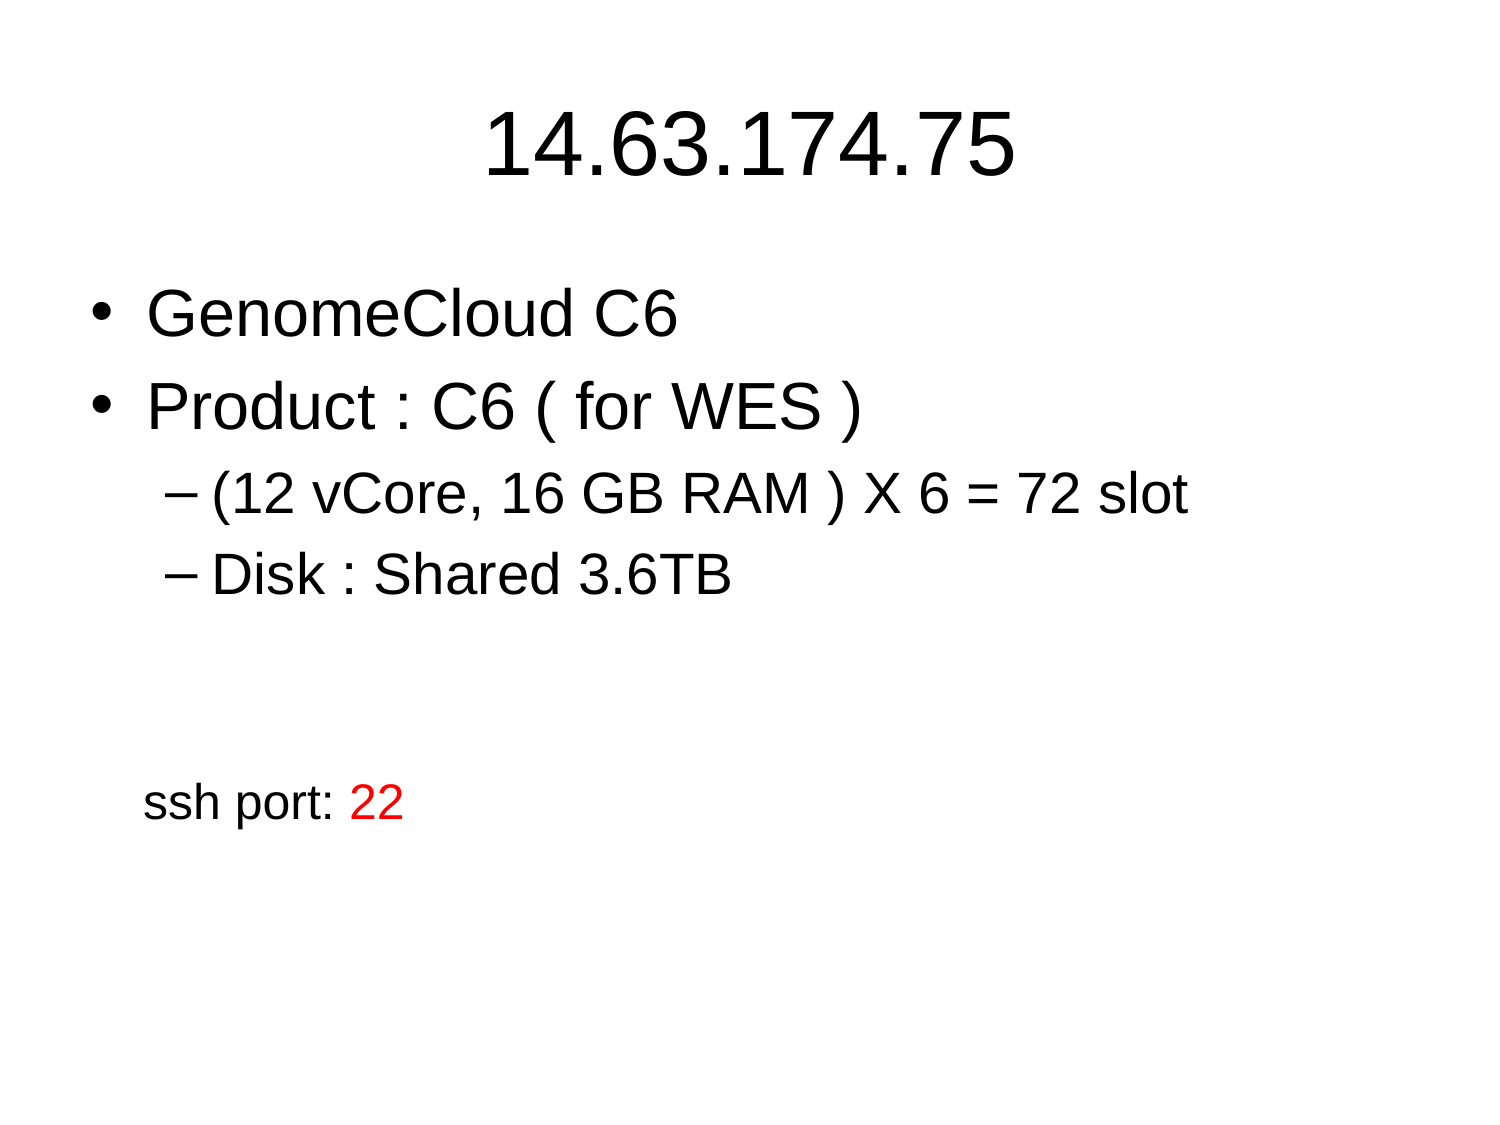

# 14.63.174.75
GenomeCloud C6
Product : C6 ( for WES )
(12 vCore, 16 GB RAM ) X 6 = 72 slot
Disk : Shared 3.6TB

ssh port: 22